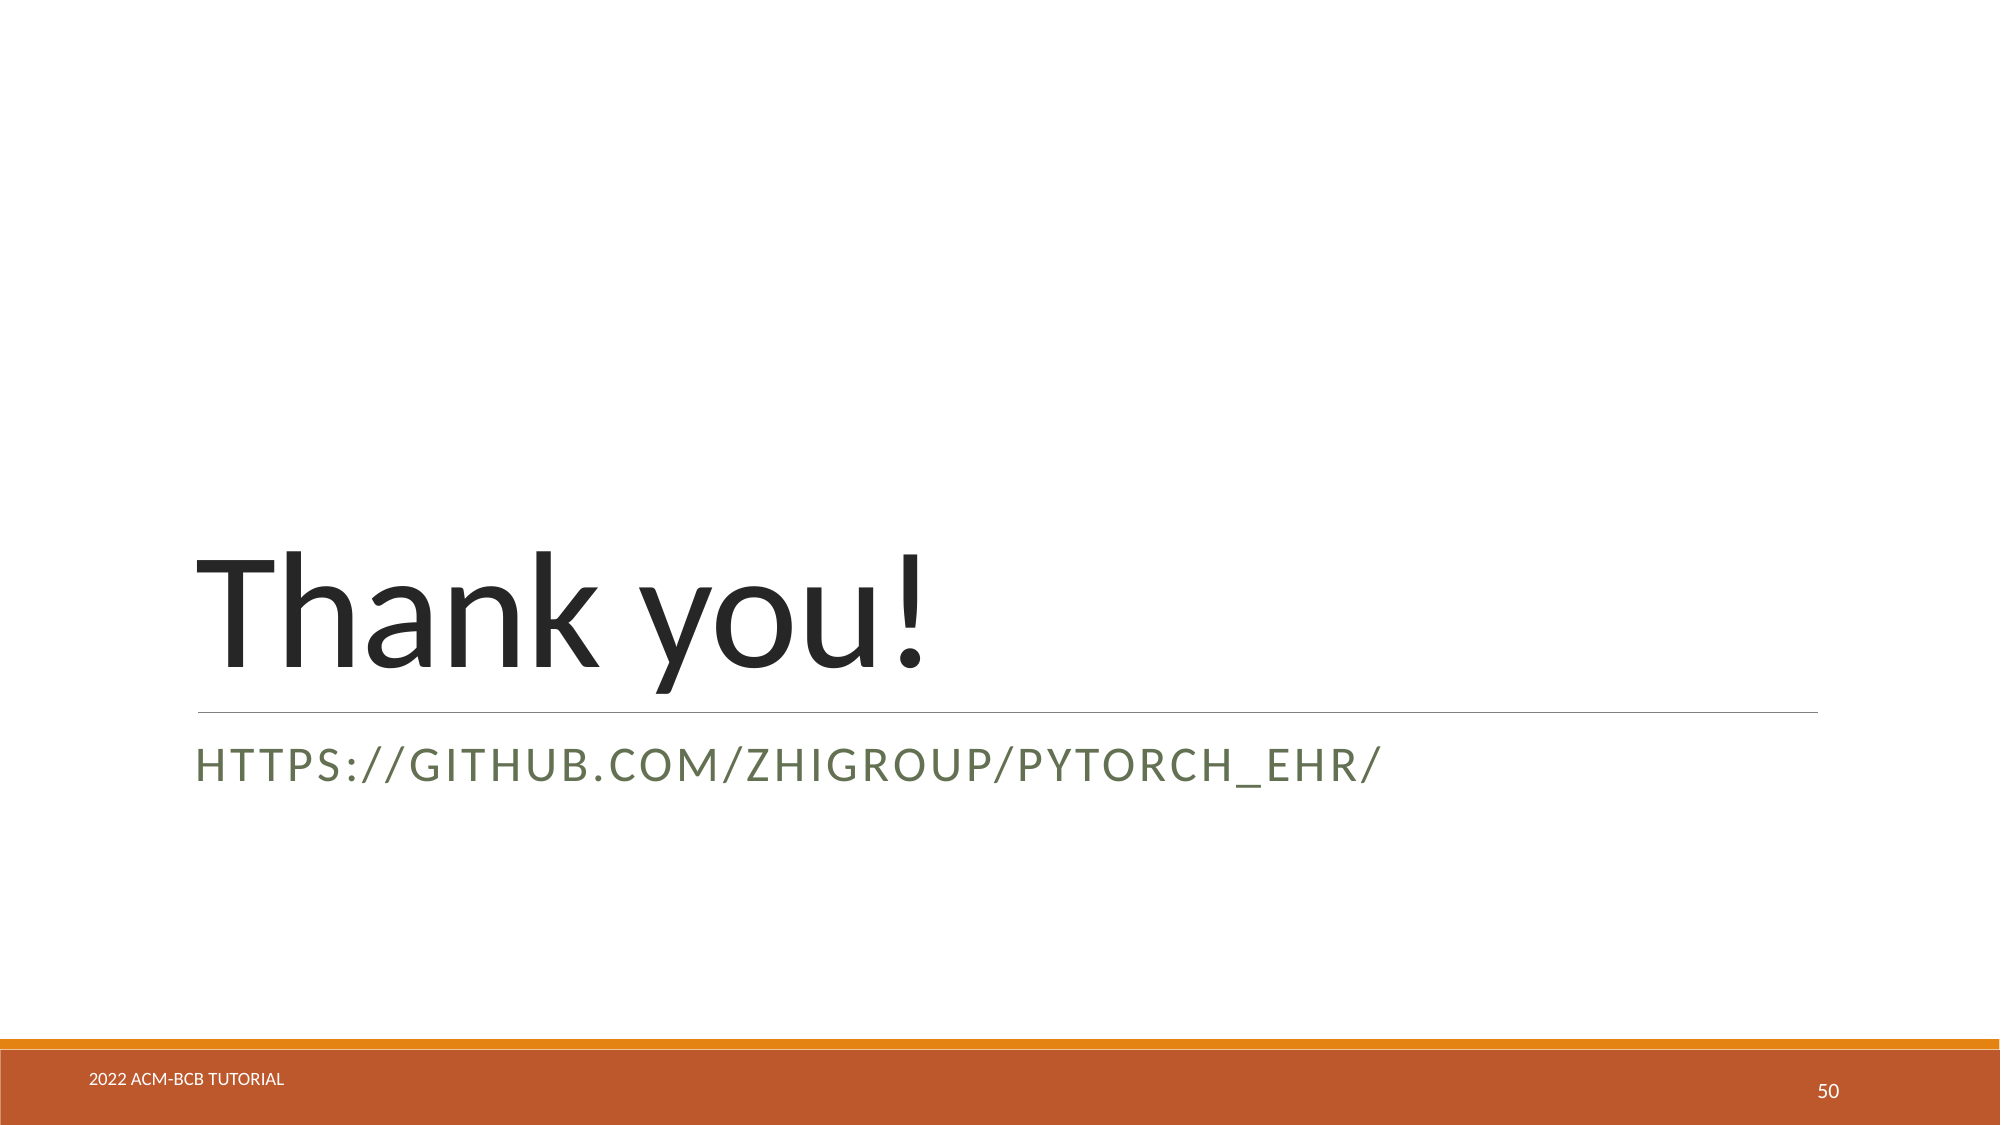

# Thank you!
https://github.com/ZhiGroup/pytorch_ehr/
50
2022 ACM-BCB Tutorial